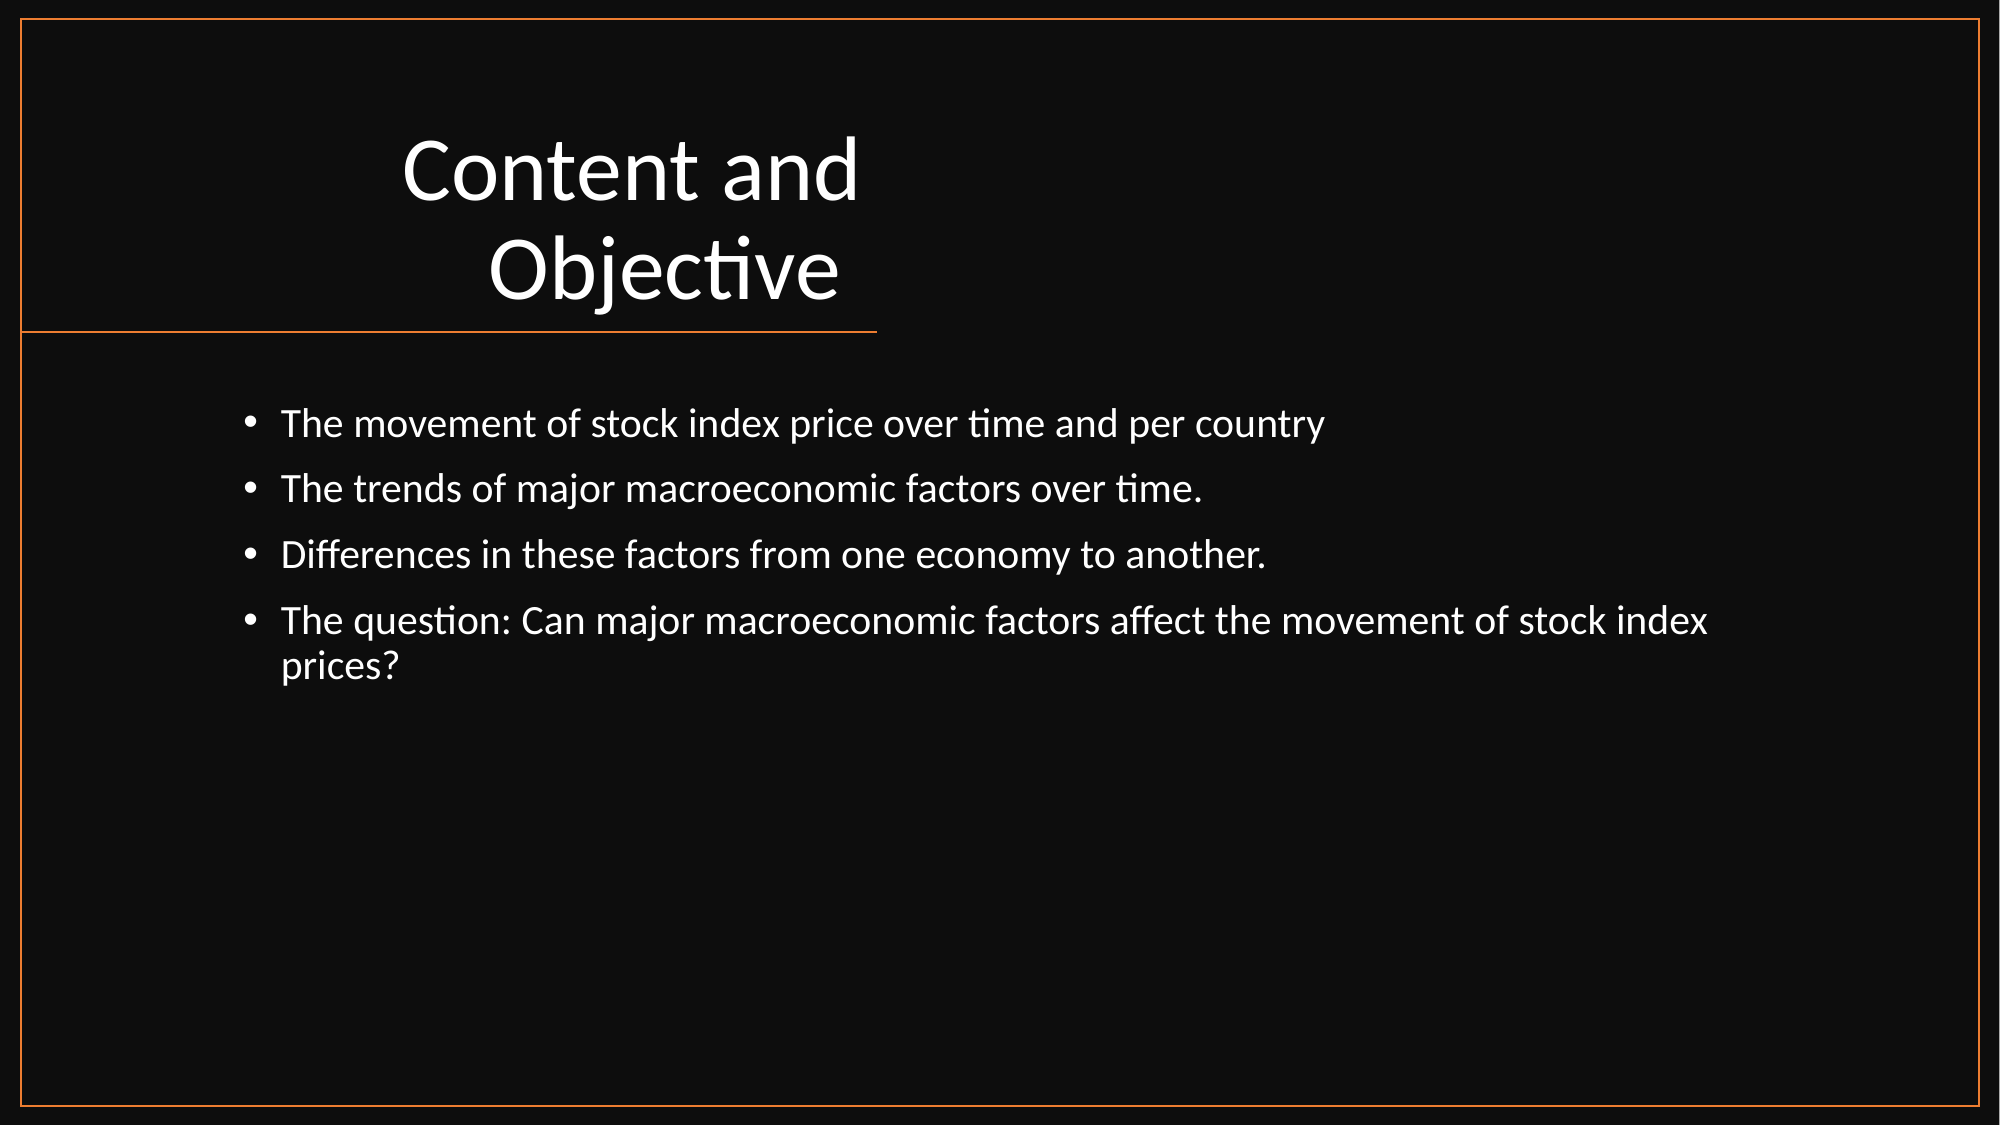

# Content and Objective
The movement of stock index price over time and per country
The trends of major macroeconomic factors over time.
Differences in these factors from one economy to another.
The question: Can major macroeconomic factors affect the movement of stock index prices?